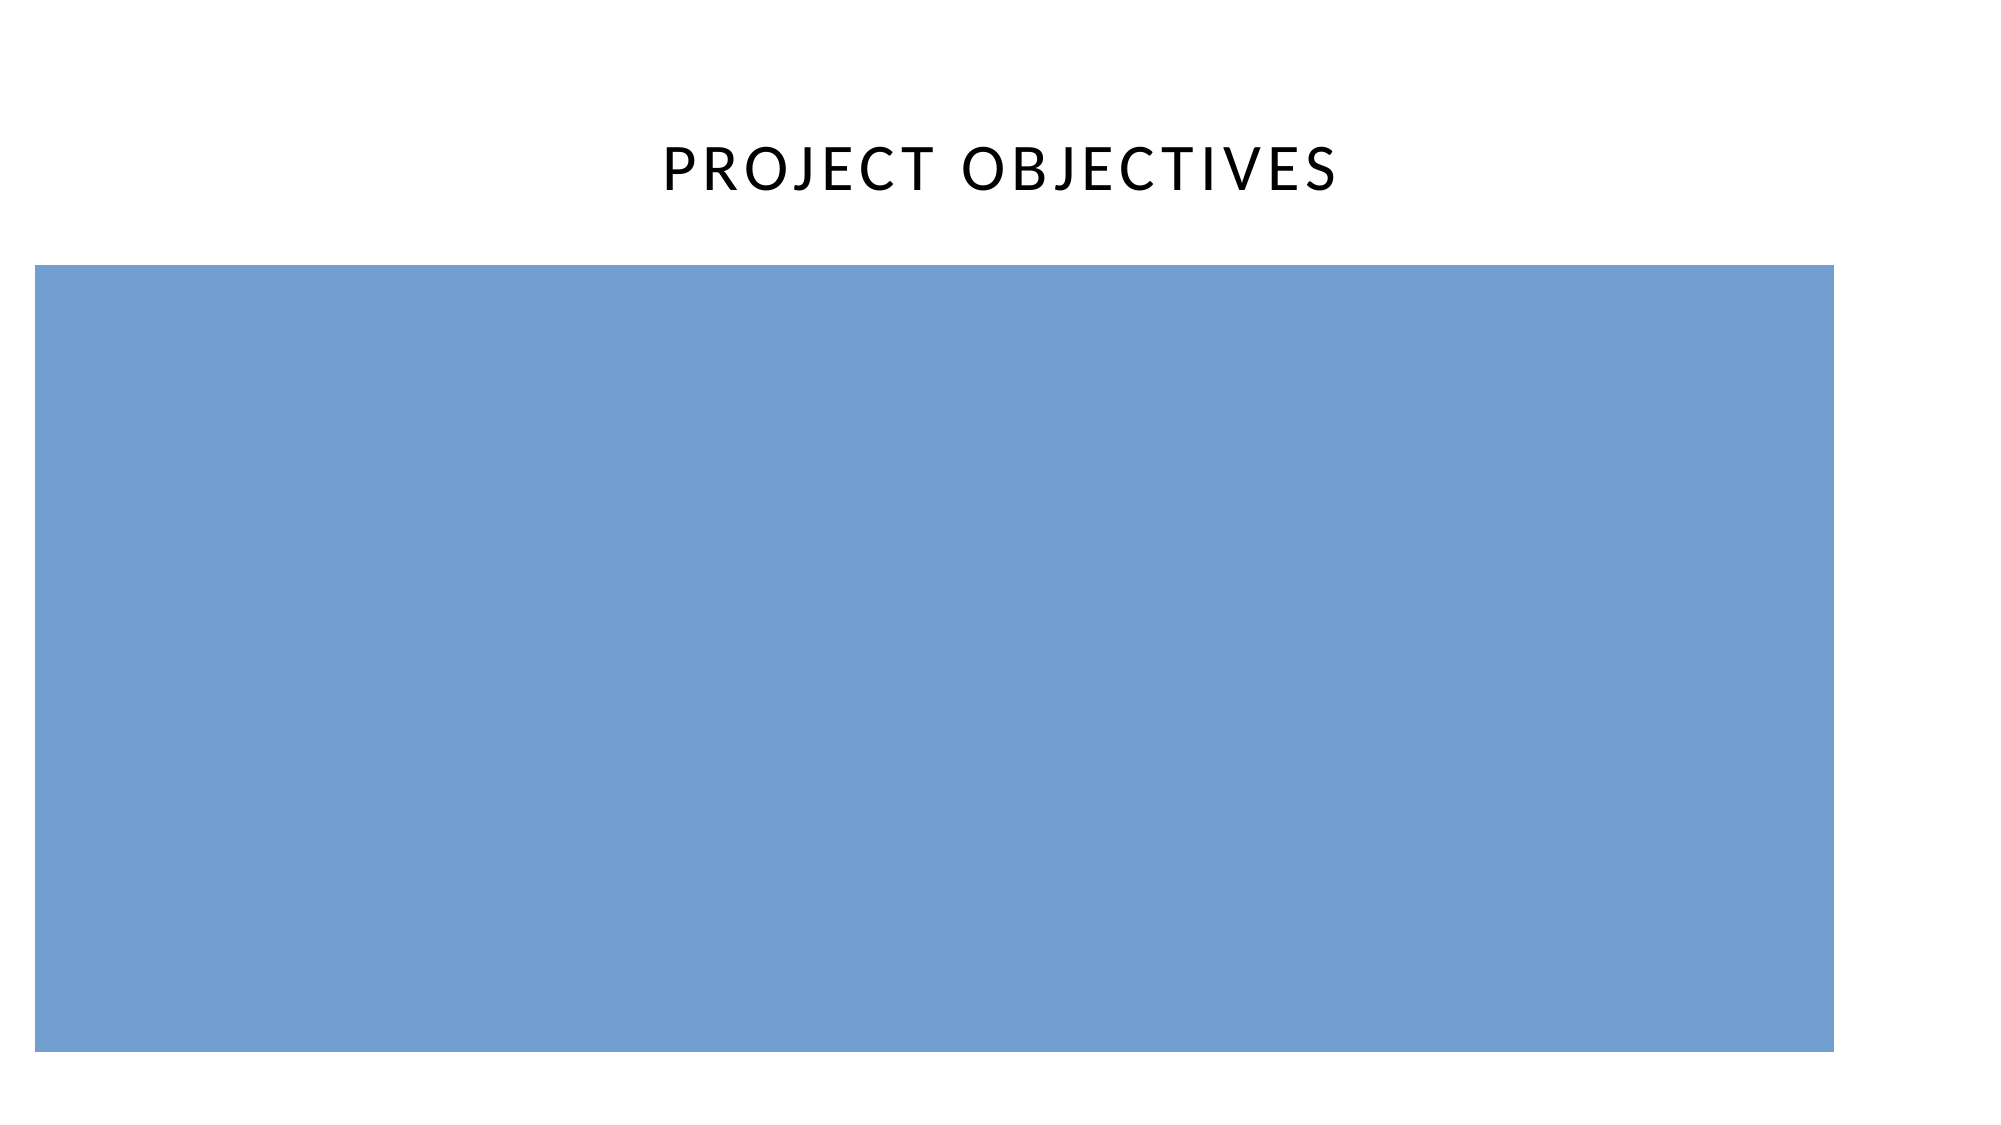

# Project Objectives
This project aims to develop a Console-Based Employee Management System that serves as an effective tool for managing employee records.

User-Friendly Interface: Develop a simple console-based application that allows users to interact seamlessly with the system through straightforward commands.
CRUD Operations: Implement core functionalities that enable users to:
Create: Add new employee records to the database.
Read: Retrieve and display employee information based on various parameters.
Update: Modify existing employee records when necessary.
Delete: Remove employee records securely and efficiently.
Data Integrity and Security: Ensure that the system maintains data accuracy and protects sensitive information through validation checks and proper error handling.
Scalability: Design the system with future enhancements in mind, allowing for the addition of more features as organizational needs evolve.